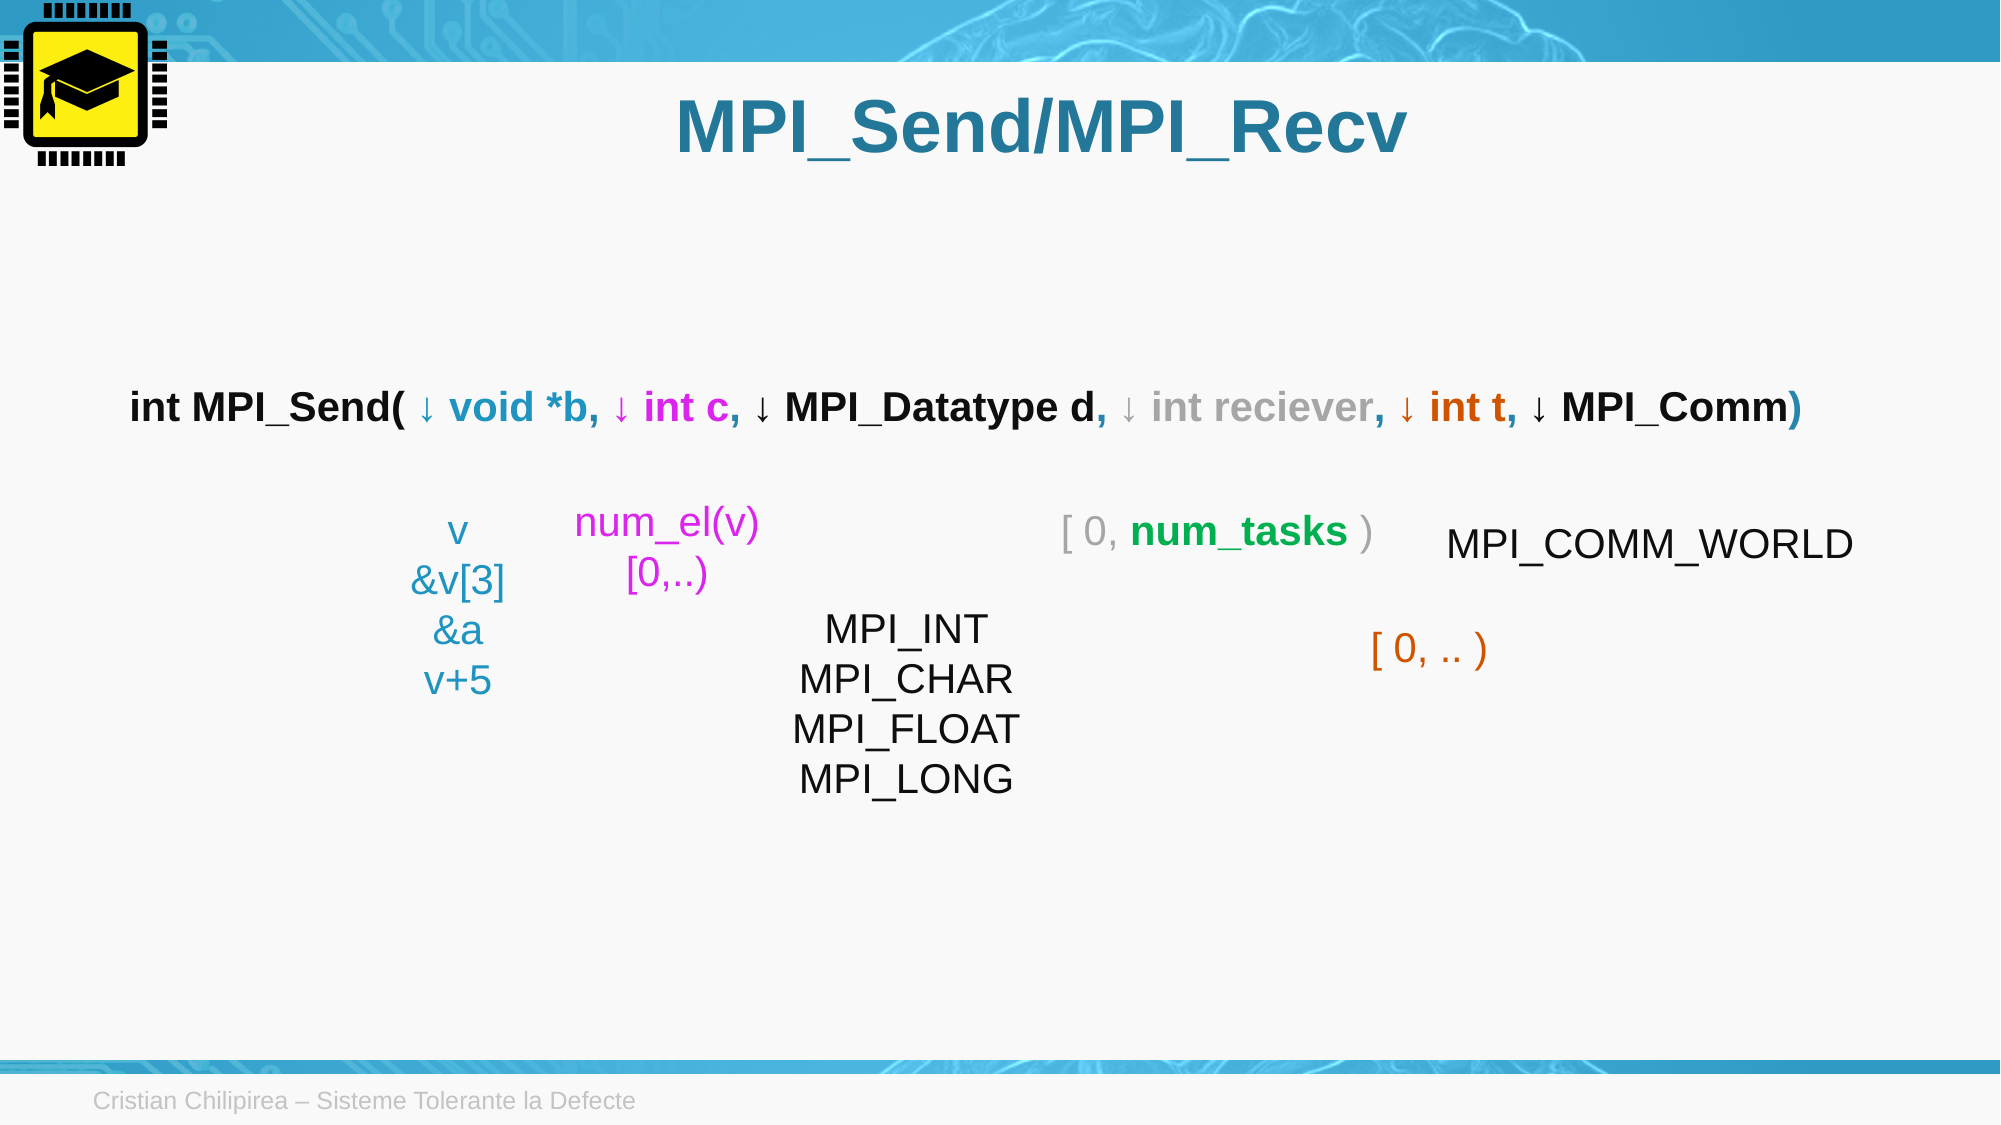

# MPI_Send/MPI_Recv
int MPI_Send( ↓ void *b, ↓ int c, ↓ MPI_Datatype d, ↓ int reciever, ↓ int t, ↓ MPI_Comm)
num_el(v)
[0,..)
v
&v[3]
&a
v+5
[ 0, num_tasks )
MPI_COMM_WORLD
MPI_INT
MPI_CHAR
MPI_FLOAT
MPI_LONG
[ 0, .. )
Cristian Chilipirea – Sisteme Tolerante la Defecte